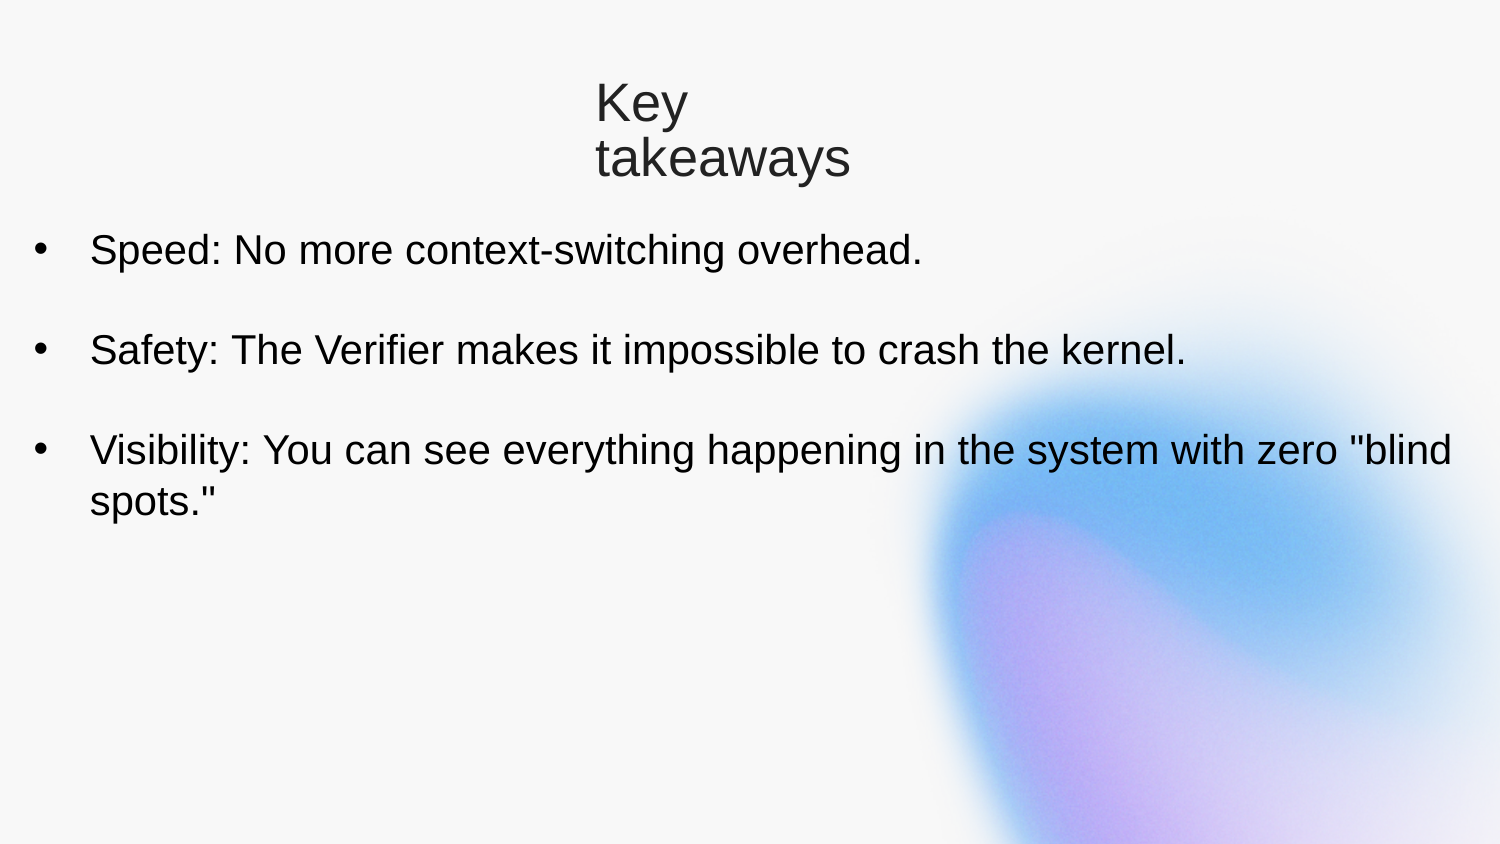

# Key takeaways
Speed: No more context-switching overhead.

Safety: The Verifier makes it impossible to crash the kernel.

Visibility: You can see everything happening in the system with zero "blind spots."